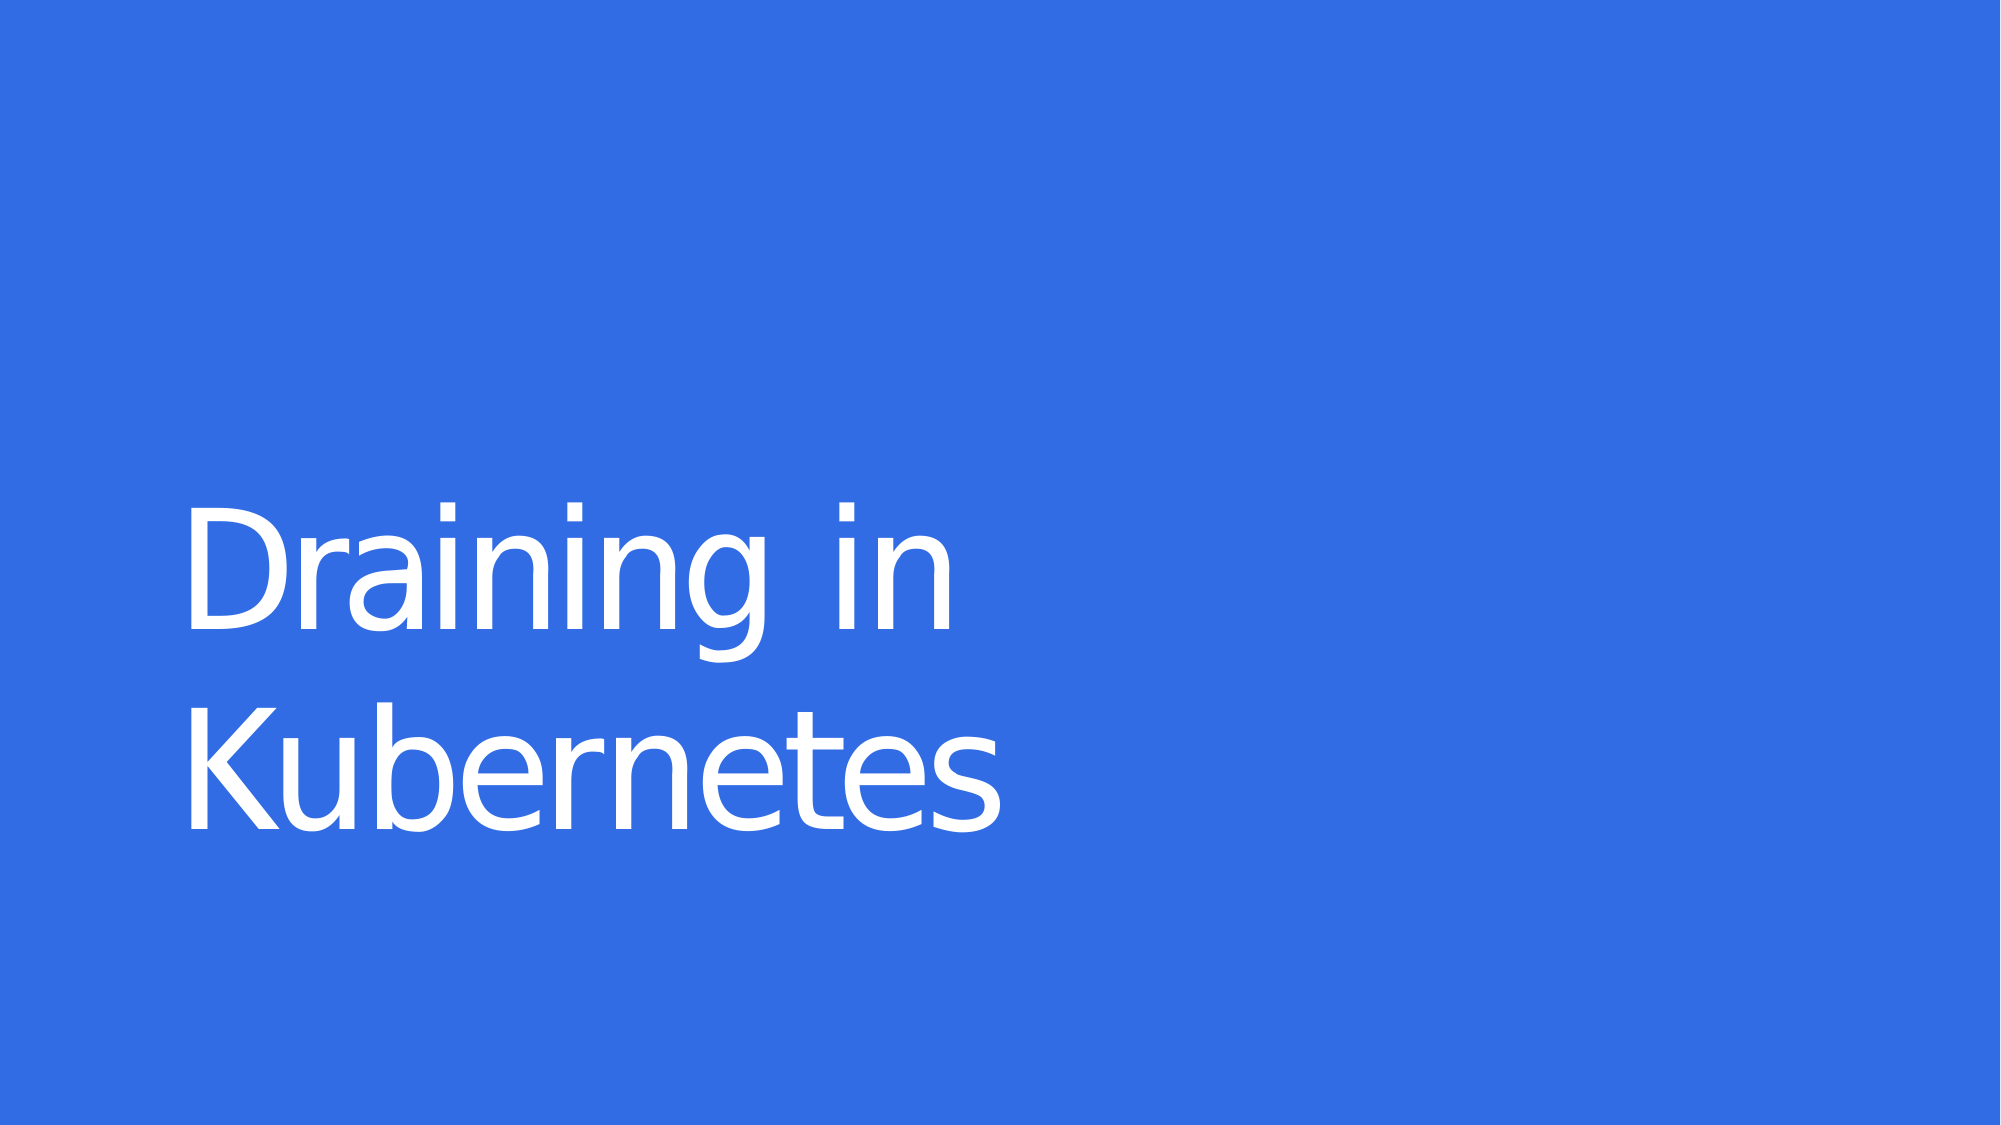

# Draining in Kubernetes
Copyright © Thinknyx Technologies LLP